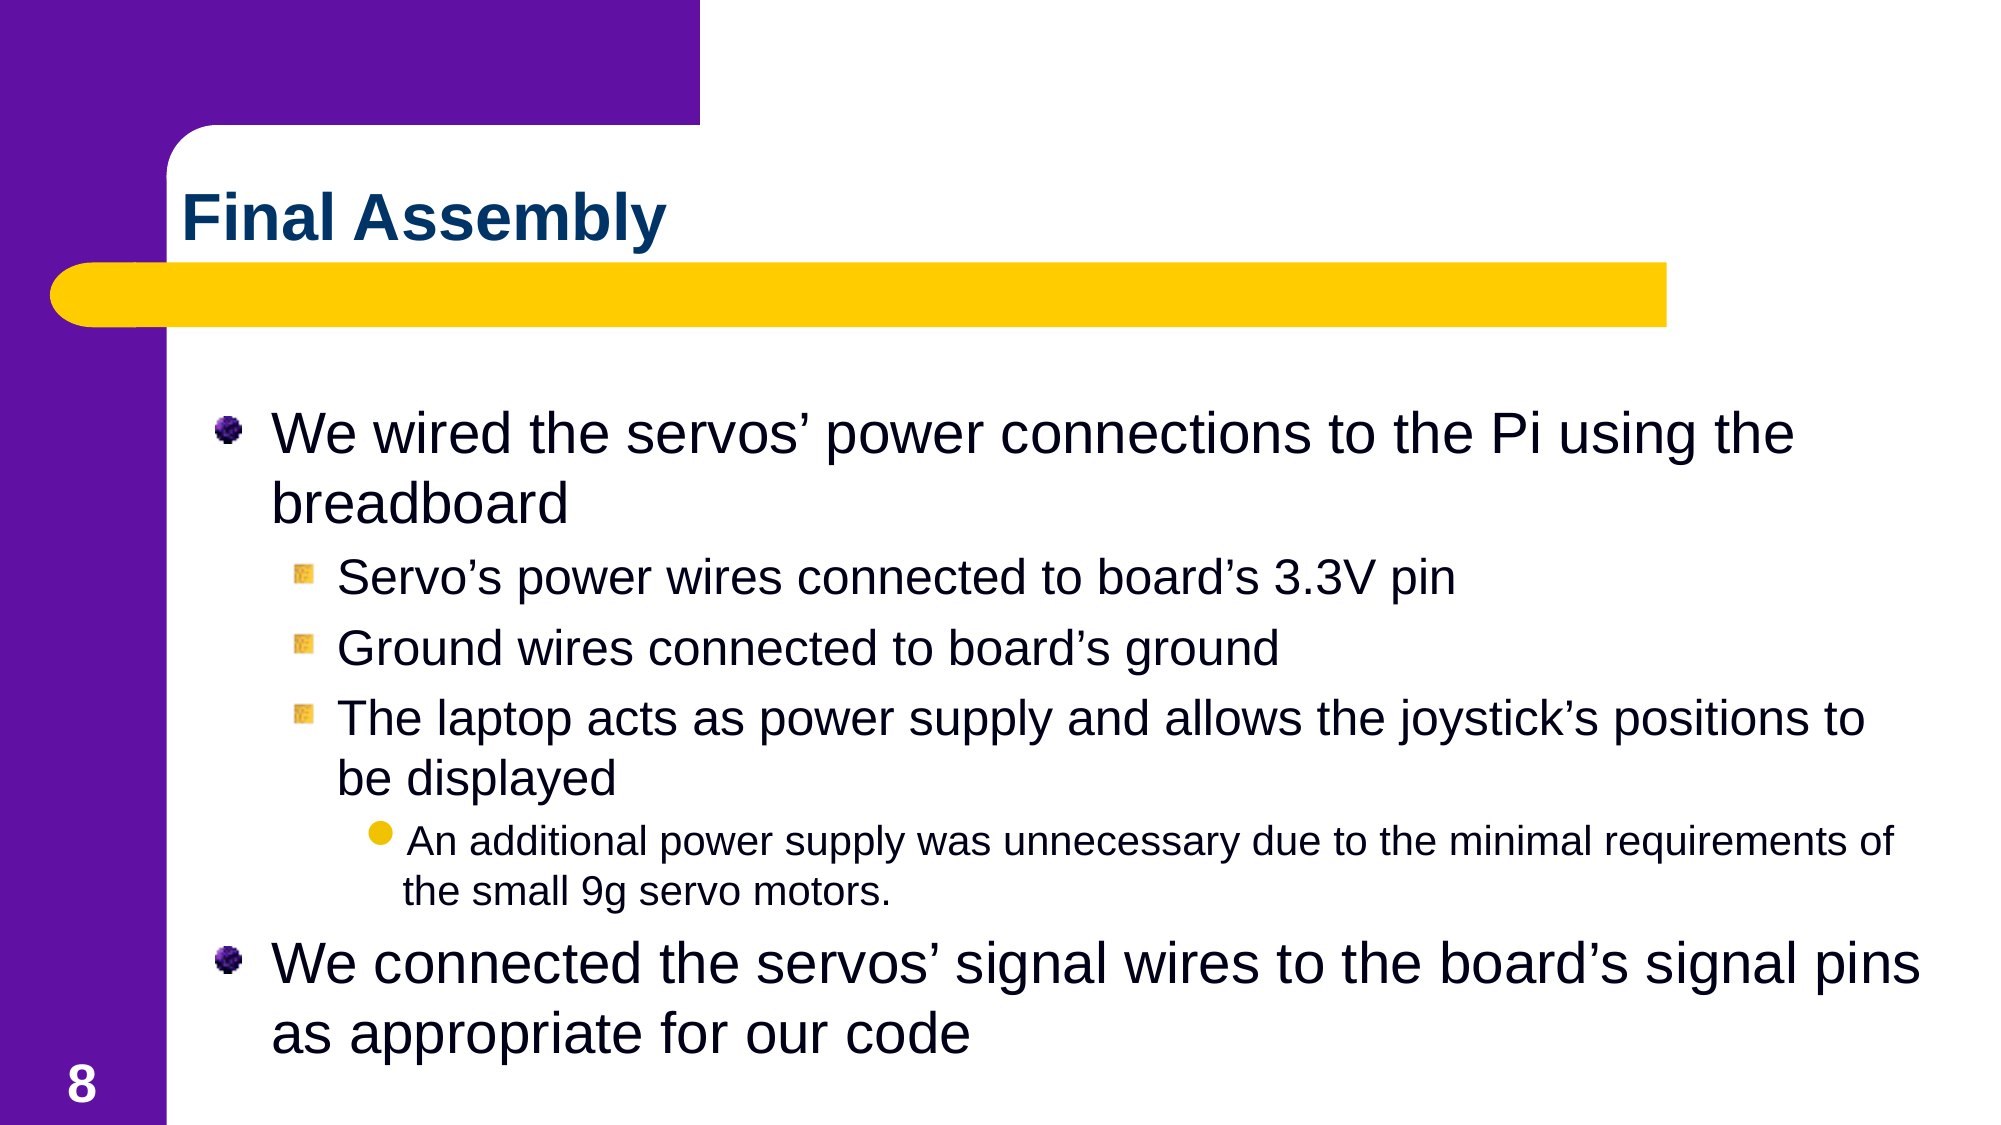

# Final Assembly
We wired the servos’ power connections to the Pi using the breadboard
Servo’s power wires connected to board’s 3.3V pin
Ground wires connected to board’s ground
The laptop acts as power supply and allows the joystick’s positions to be displayed
An additional power supply was unnecessary due to the minimal requirements of the small 9g servo motors.
We connected the servos’ signal wires to the board’s signal pins as appropriate for our code

8